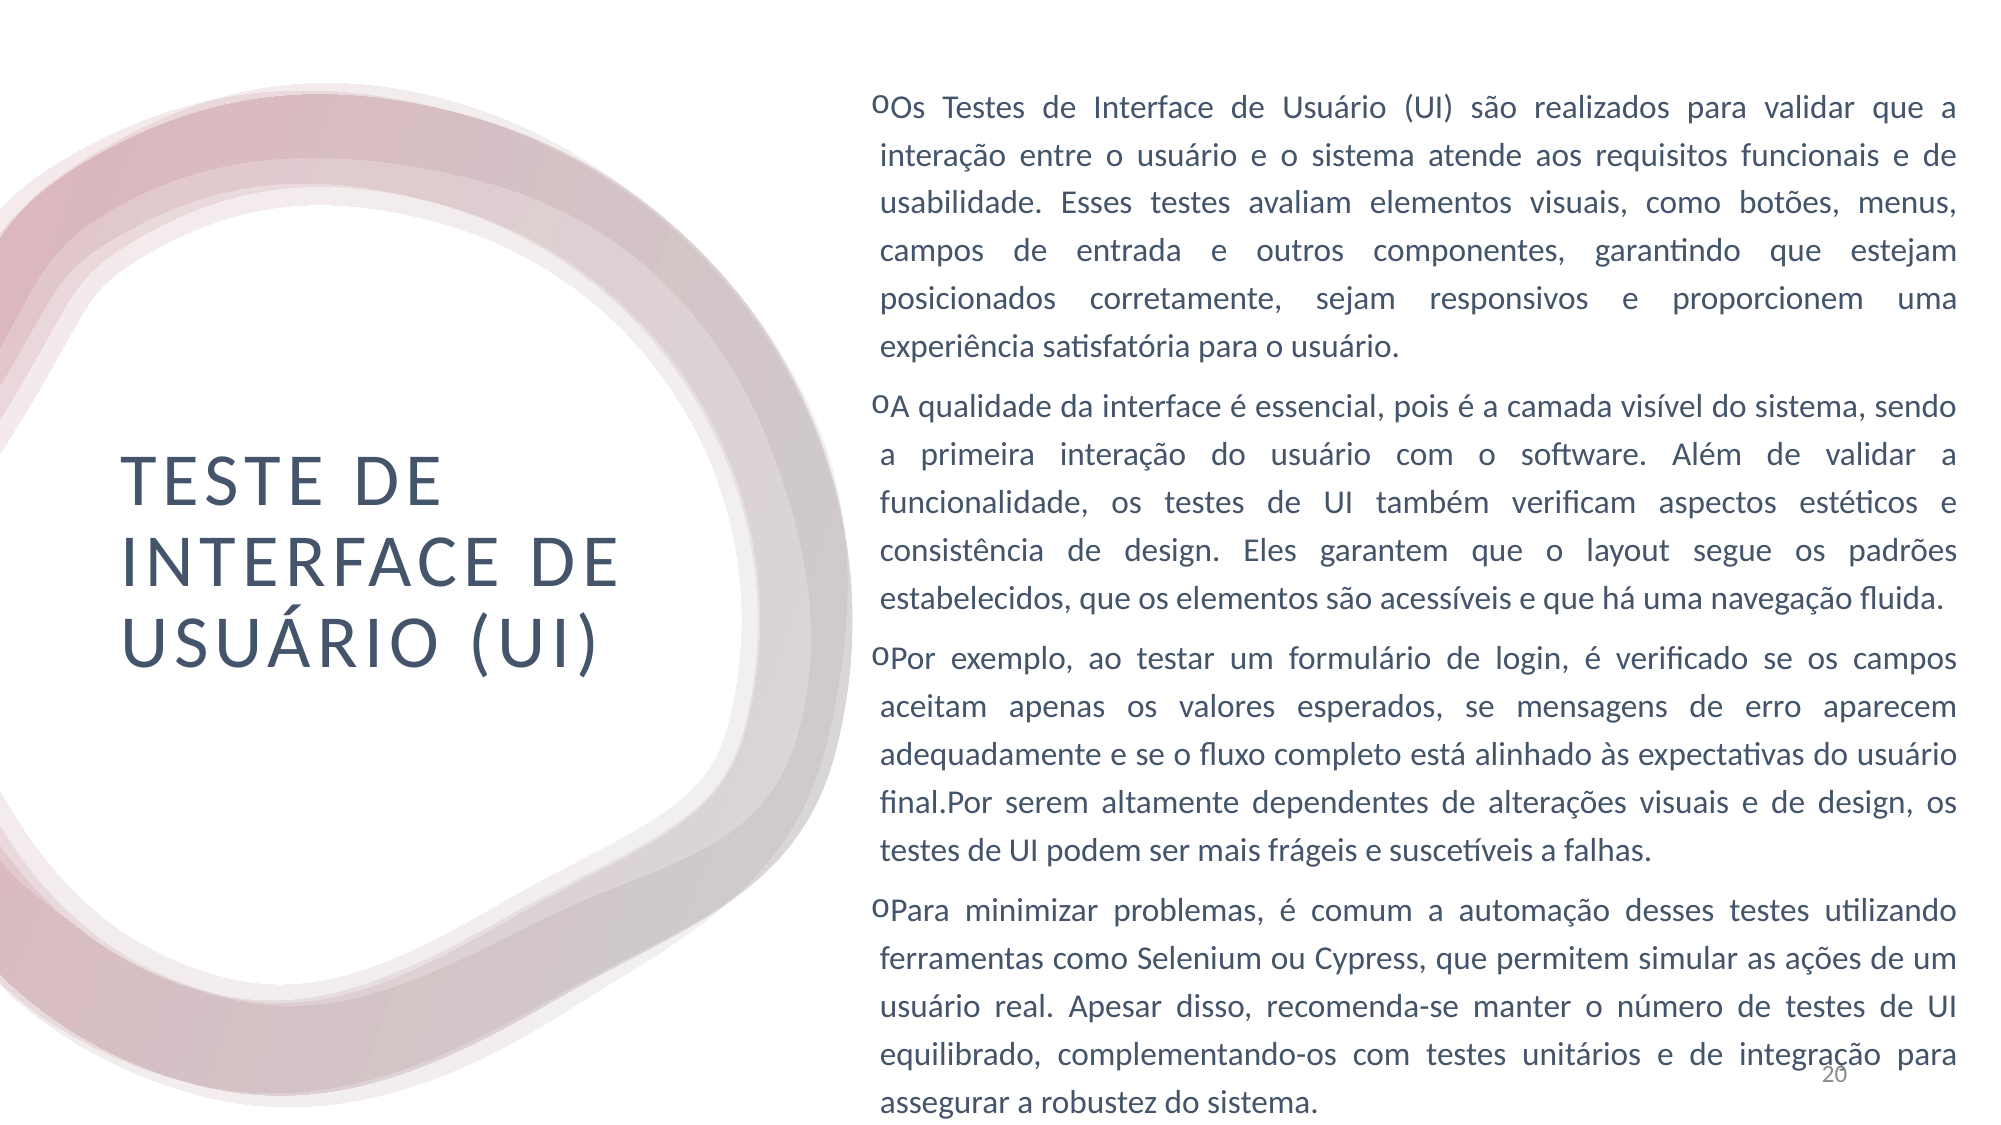

Os Testes de Interface de Usuário (UI) são realizados para validar que a interação entre o usuário e o sistema atende aos requisitos funcionais e de usabilidade. Esses testes avaliam elementos visuais, como botões, menus, campos de entrada e outros componentes, garantindo que estejam posicionados corretamente, sejam responsivos e proporcionem uma experiência satisfatória para o usuário.
A qualidade da interface é essencial, pois é a camada visível do sistema, sendo a primeira interação do usuário com o software. Além de validar a funcionalidade, os testes de UI também verificam aspectos estéticos e consistência de design. Eles garantem que o layout segue os padrões estabelecidos, que os elementos são acessíveis e que há uma navegação fluida.
Por exemplo, ao testar um formulário de login, é verificado se os campos aceitam apenas os valores esperados, se mensagens de erro aparecem adequadamente e se o fluxo completo está alinhado às expectativas do usuário final.Por serem altamente dependentes de alterações visuais e de design, os testes de UI podem ser mais frágeis e suscetíveis a falhas.
Para minimizar problemas, é comum a automação desses testes utilizando ferramentas como Selenium ou Cypress, que permitem simular as ações de um usuário real. Apesar disso, recomenda-se manter o número de testes de UI equilibrado, complementando-os com testes unitários e de integração para assegurar a robustez do sistema.
# Teste de Interface de Usuário (UI)
20